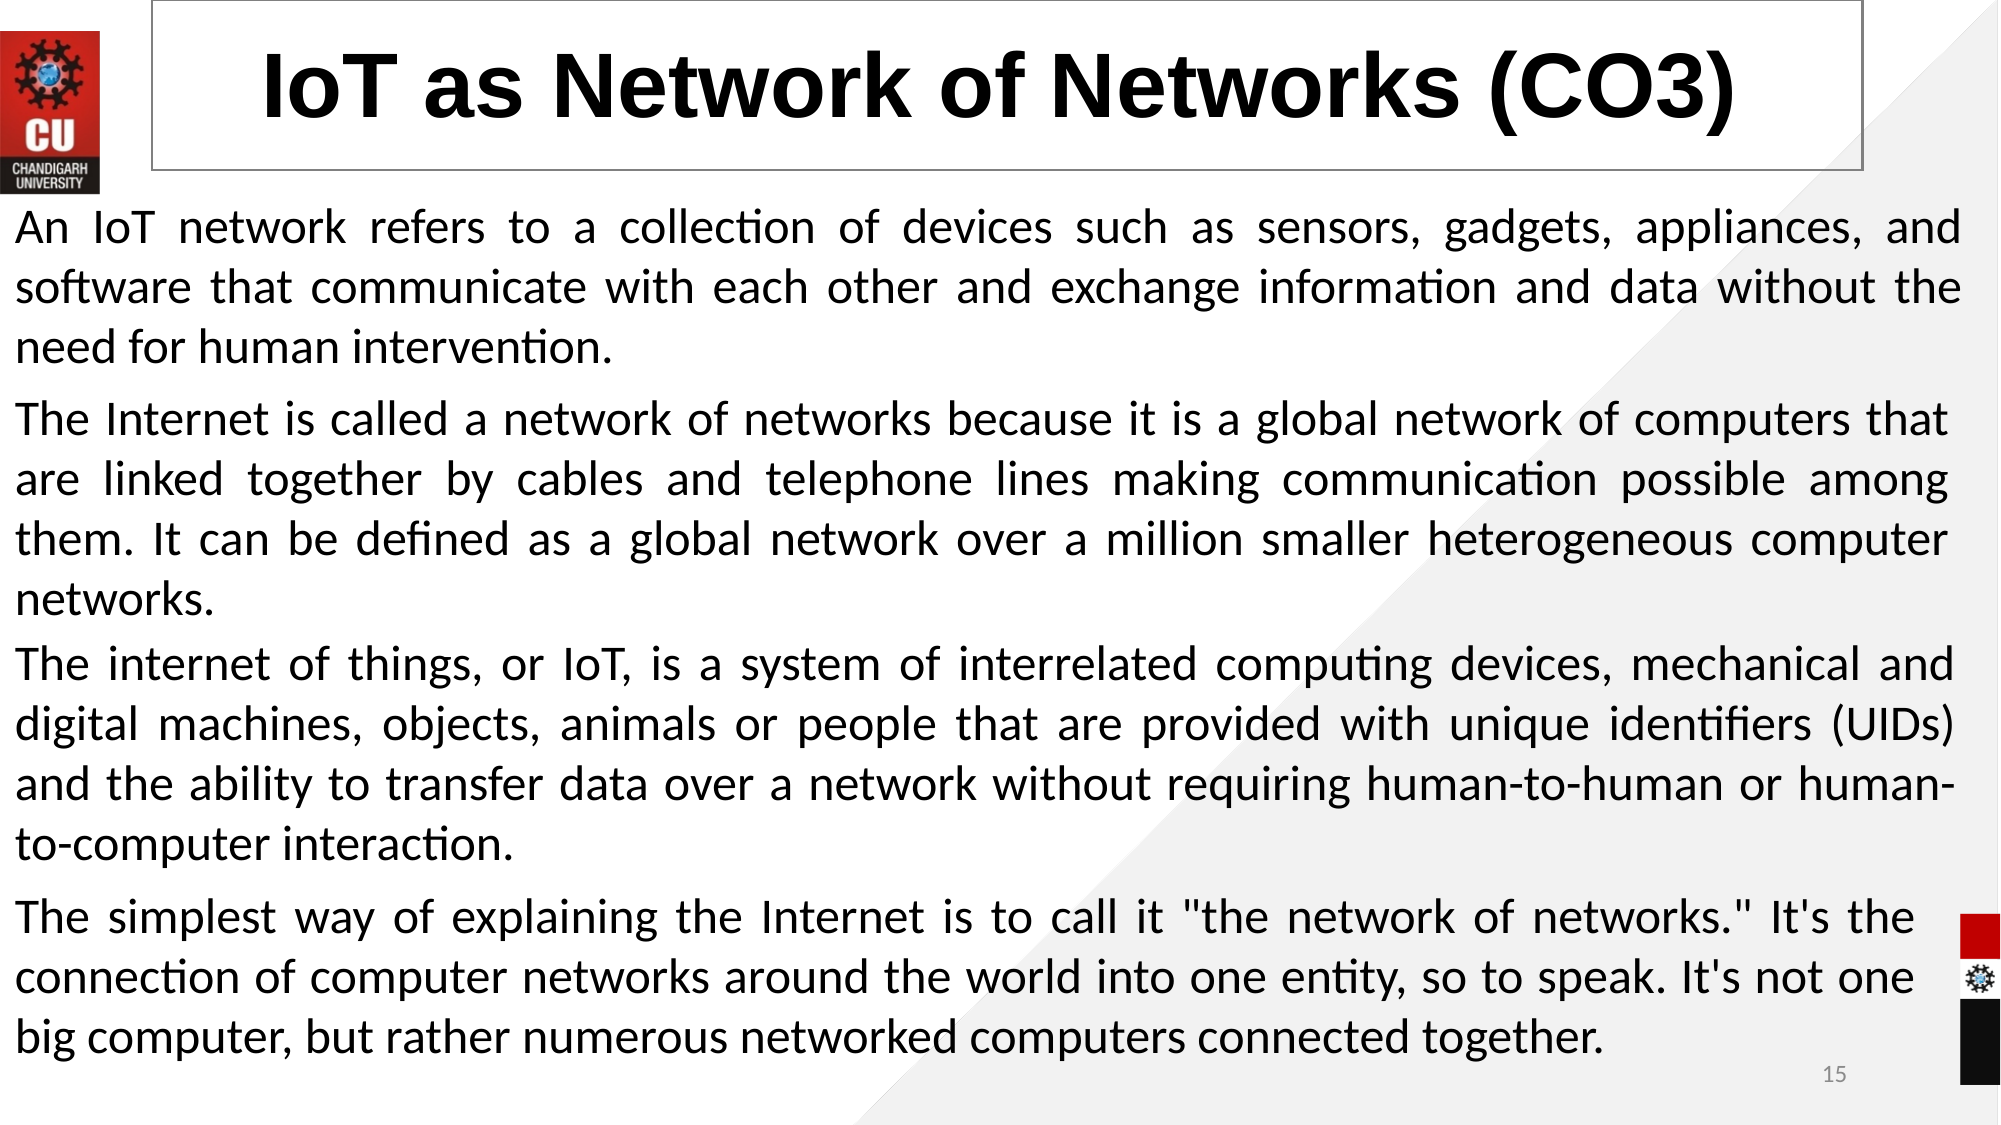

# IoT as Network of Networks (CO3)

An IoT network refers to a collection of devices such as sensors, gadgets, appliances, and software that communicate with each other and exchange information and data without the need for human intervention.
The Internet is called a network of networks because it is a global network of computers that are linked together by cables and telephone lines making communication possible among them. It can be defined as a global network over a million smaller heterogeneous computer networks.
The internet of things, or IoT, is a system of interrelated computing devices, mechanical and digital machines, objects, animals or people that are provided with unique identifiers (UIDs) and the ability to transfer data over a network without requiring human-to-human or human-to-computer interaction.
The simplest way of explaining the Internet is to call it "the network of networks." It's the connection of computer networks around the world into one entity, so to speak. It's not one big computer, but rather numerous networked computers connected together.
15